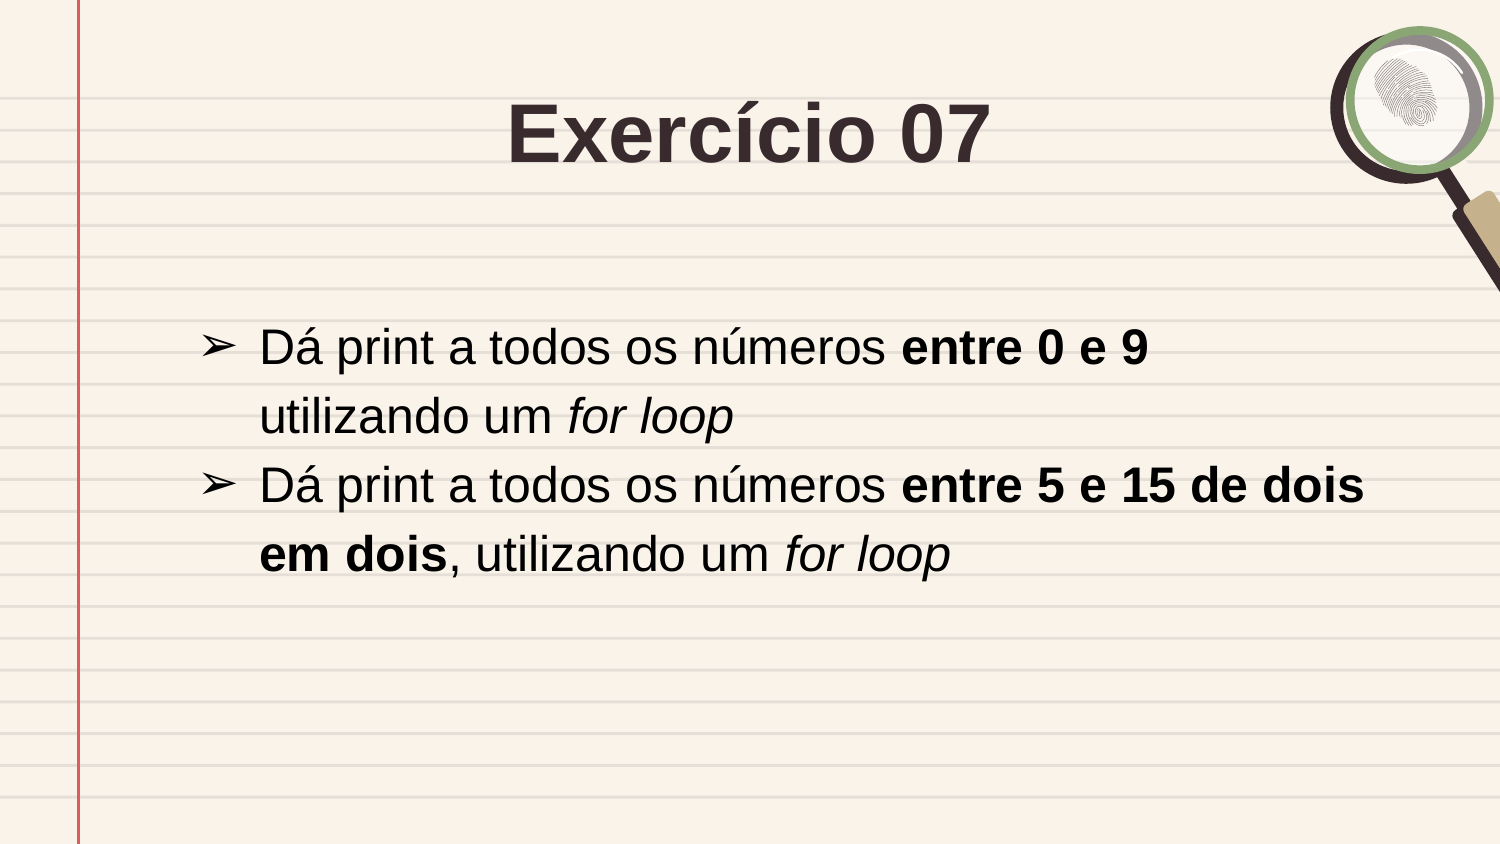

# Exercício 07

Dá print a todos os números entre 0 e 9 utilizando um for loop
Dá print a todos os números entre 5 e 15 de dois em dois, utilizando um for loop